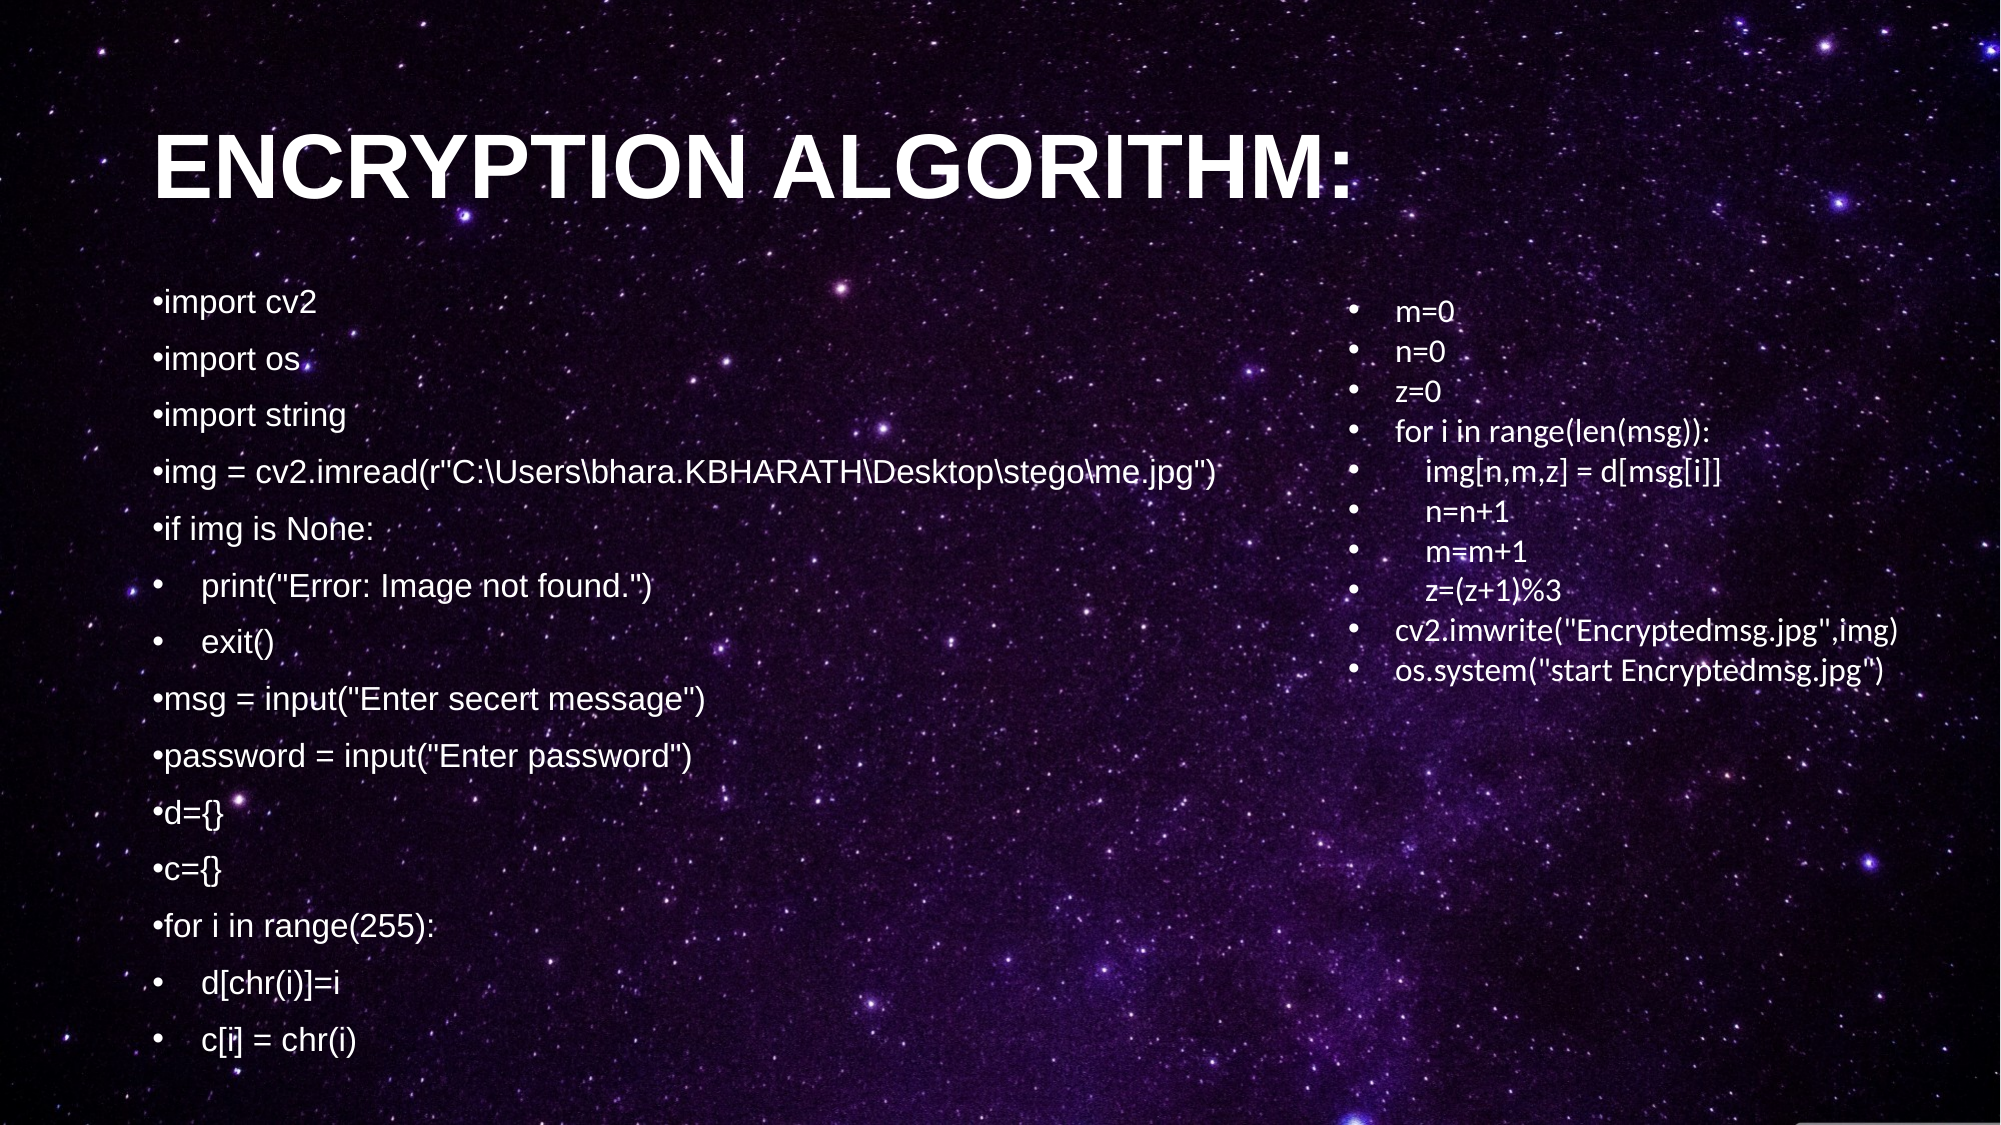

# Encryption algorithm:
import cv2
import os
import string
img = cv2.imread(r"C:\Users\bhara.KBHARATH\Desktop\stego\me.jpg")
if img is None:
    print("Error: Image not found.")
    exit()
msg = input("Enter secert message")
password = input("Enter password")
d={}
c={}
for i in range(255):
    d[chr(i)]=i
    c[i] = chr(i)
m=0
n=0
z=0
for i in range(len(msg)):
    img[n,m,z] = d[msg[i]]
    n=n+1
    m=m+1
    z=(z+1)%3
cv2.imwrite("Encryptedmsg.jpg",img)
os.system("start Encryptedmsg.jpg")